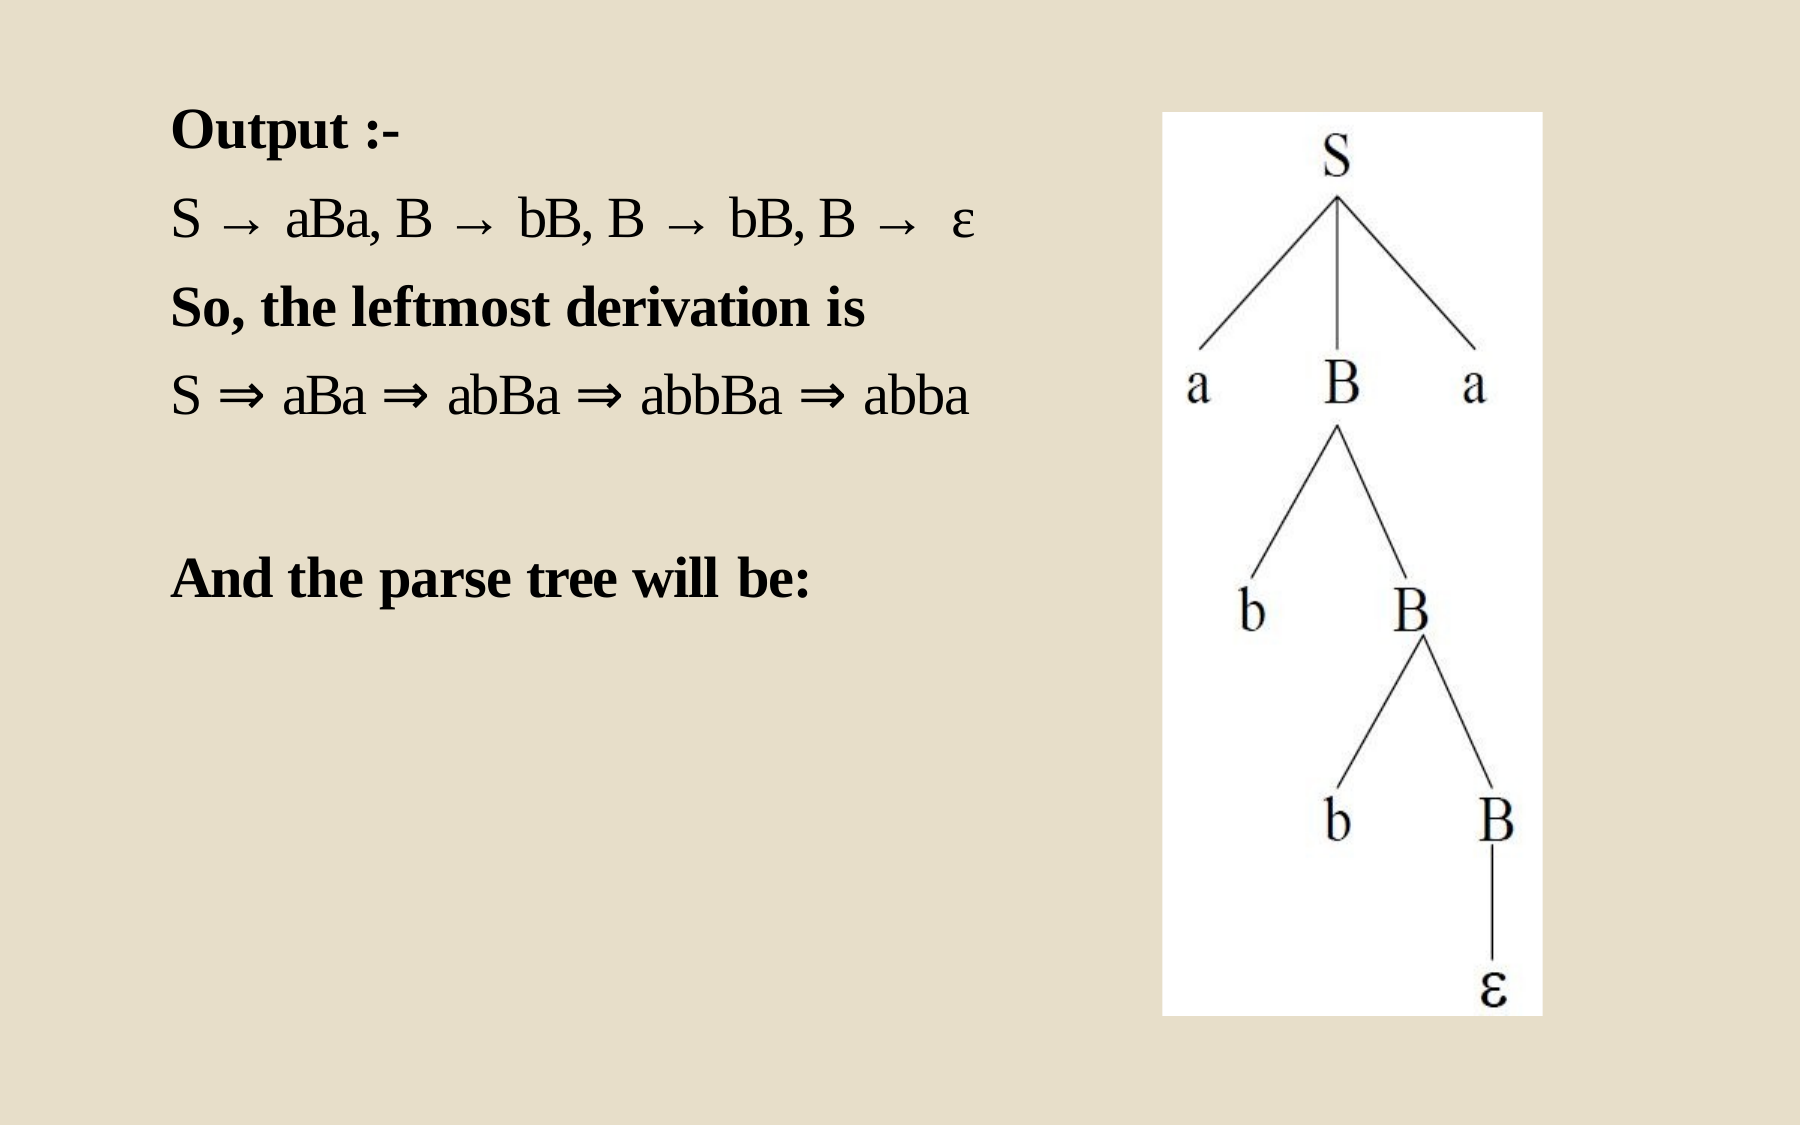

Output :-
S → aBa, B → bB, B → bB, B → ε
So, the leftmost derivation is
S ⇒ aBa ⇒ abBa ⇒ abbBa ⇒ abba

And the parse tree will be: